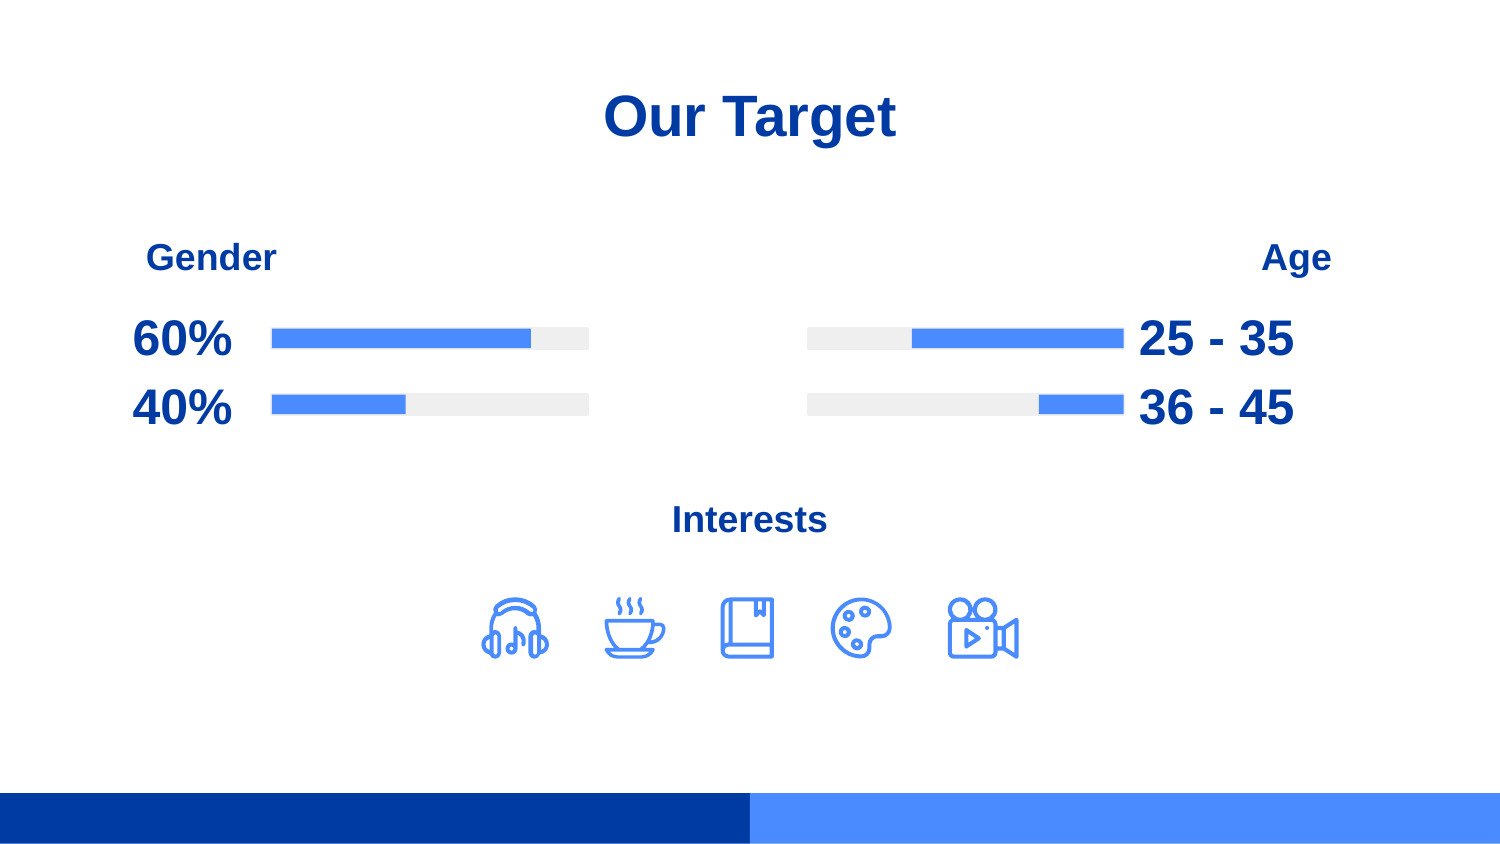

# Our Target
Gender
Age
60%
25 - 35

40%
36 - 45

Interests